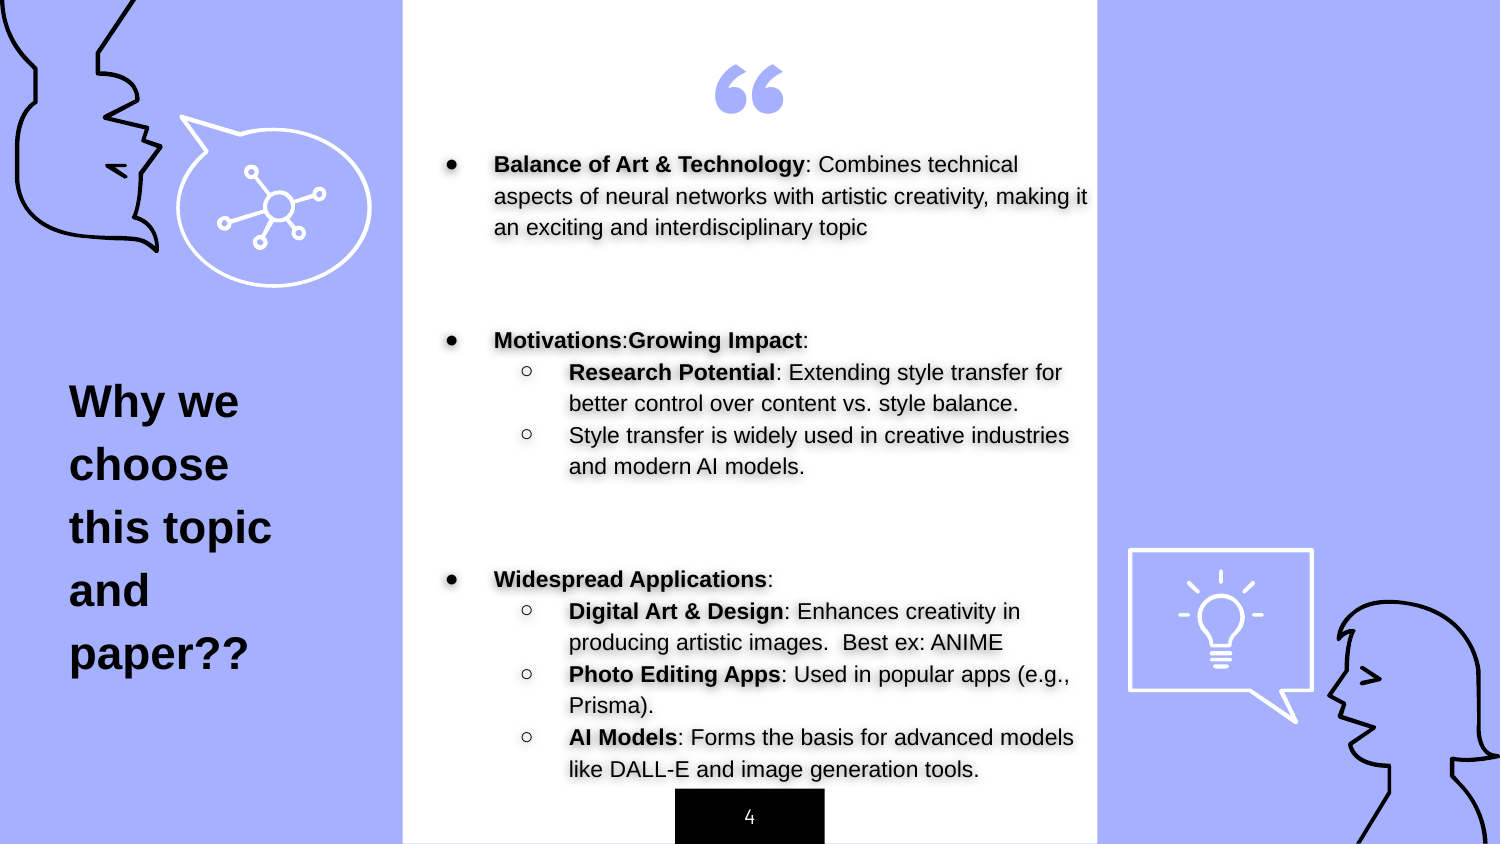

Balance of Art & Technology: Combines technical aspects of neural networks with artistic creativity, making it an exciting and interdisciplinary topic

Motivations:Growing Impact:
Research Potential: Extending style transfer for better control over content vs. style balance.
Style transfer is widely used in creative industries and modern AI models.

Widespread Applications:
Digital Art & Design: Enhances creativity in producing artistic images.  Best ex: ANIME
Photo Editing Apps: Used in popular apps (e.g., Prisma).
AI Models: Forms the basis for advanced models like DALL-E and image generation tools.

Why we choose this topic and paper??
4